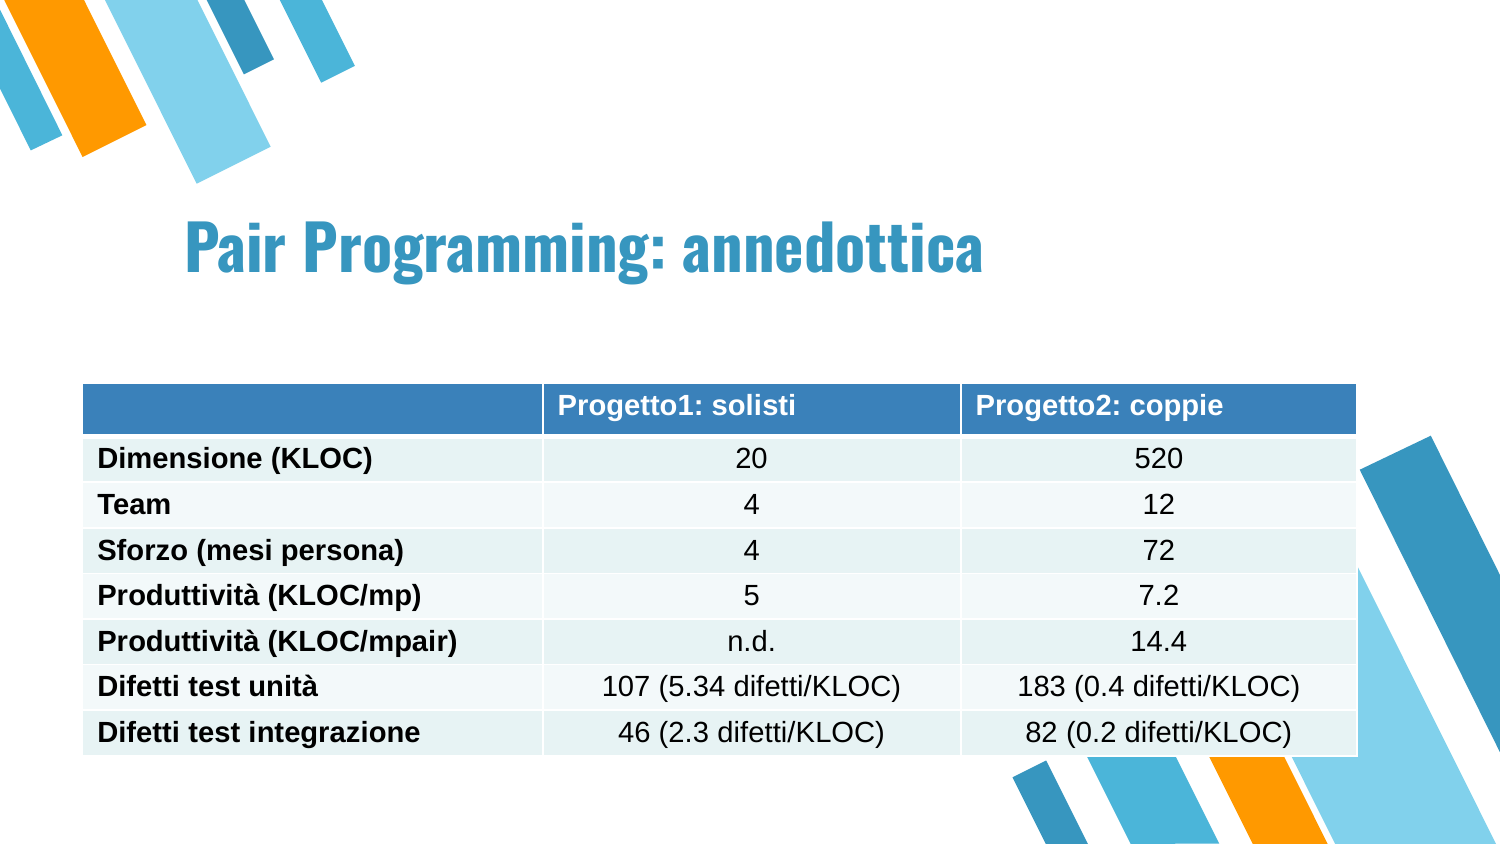

# Pair Programming: annedottica
|  | Progetto1: solisti | Progetto2: coppie |
| --- | --- | --- |
| Dimensione (KLOC) | 20 | 520 |
| Team | 4 | 12 |
| Sforzo (mesi persona) | 4 | 72 |
| Produttività (KLOC/mp) | 5 | 7.2 |
| Produttività (KLOC/mpair) | n.d. | 14.4 |
| Difetti test unità | 107 (5.34 difetti/KLOC) | 183 (0.4 difetti/KLOC) |
| Difetti test integrazione | 46 (2.3 difetti/KLOC) | 82 (0.2 difetti/KLOC) |